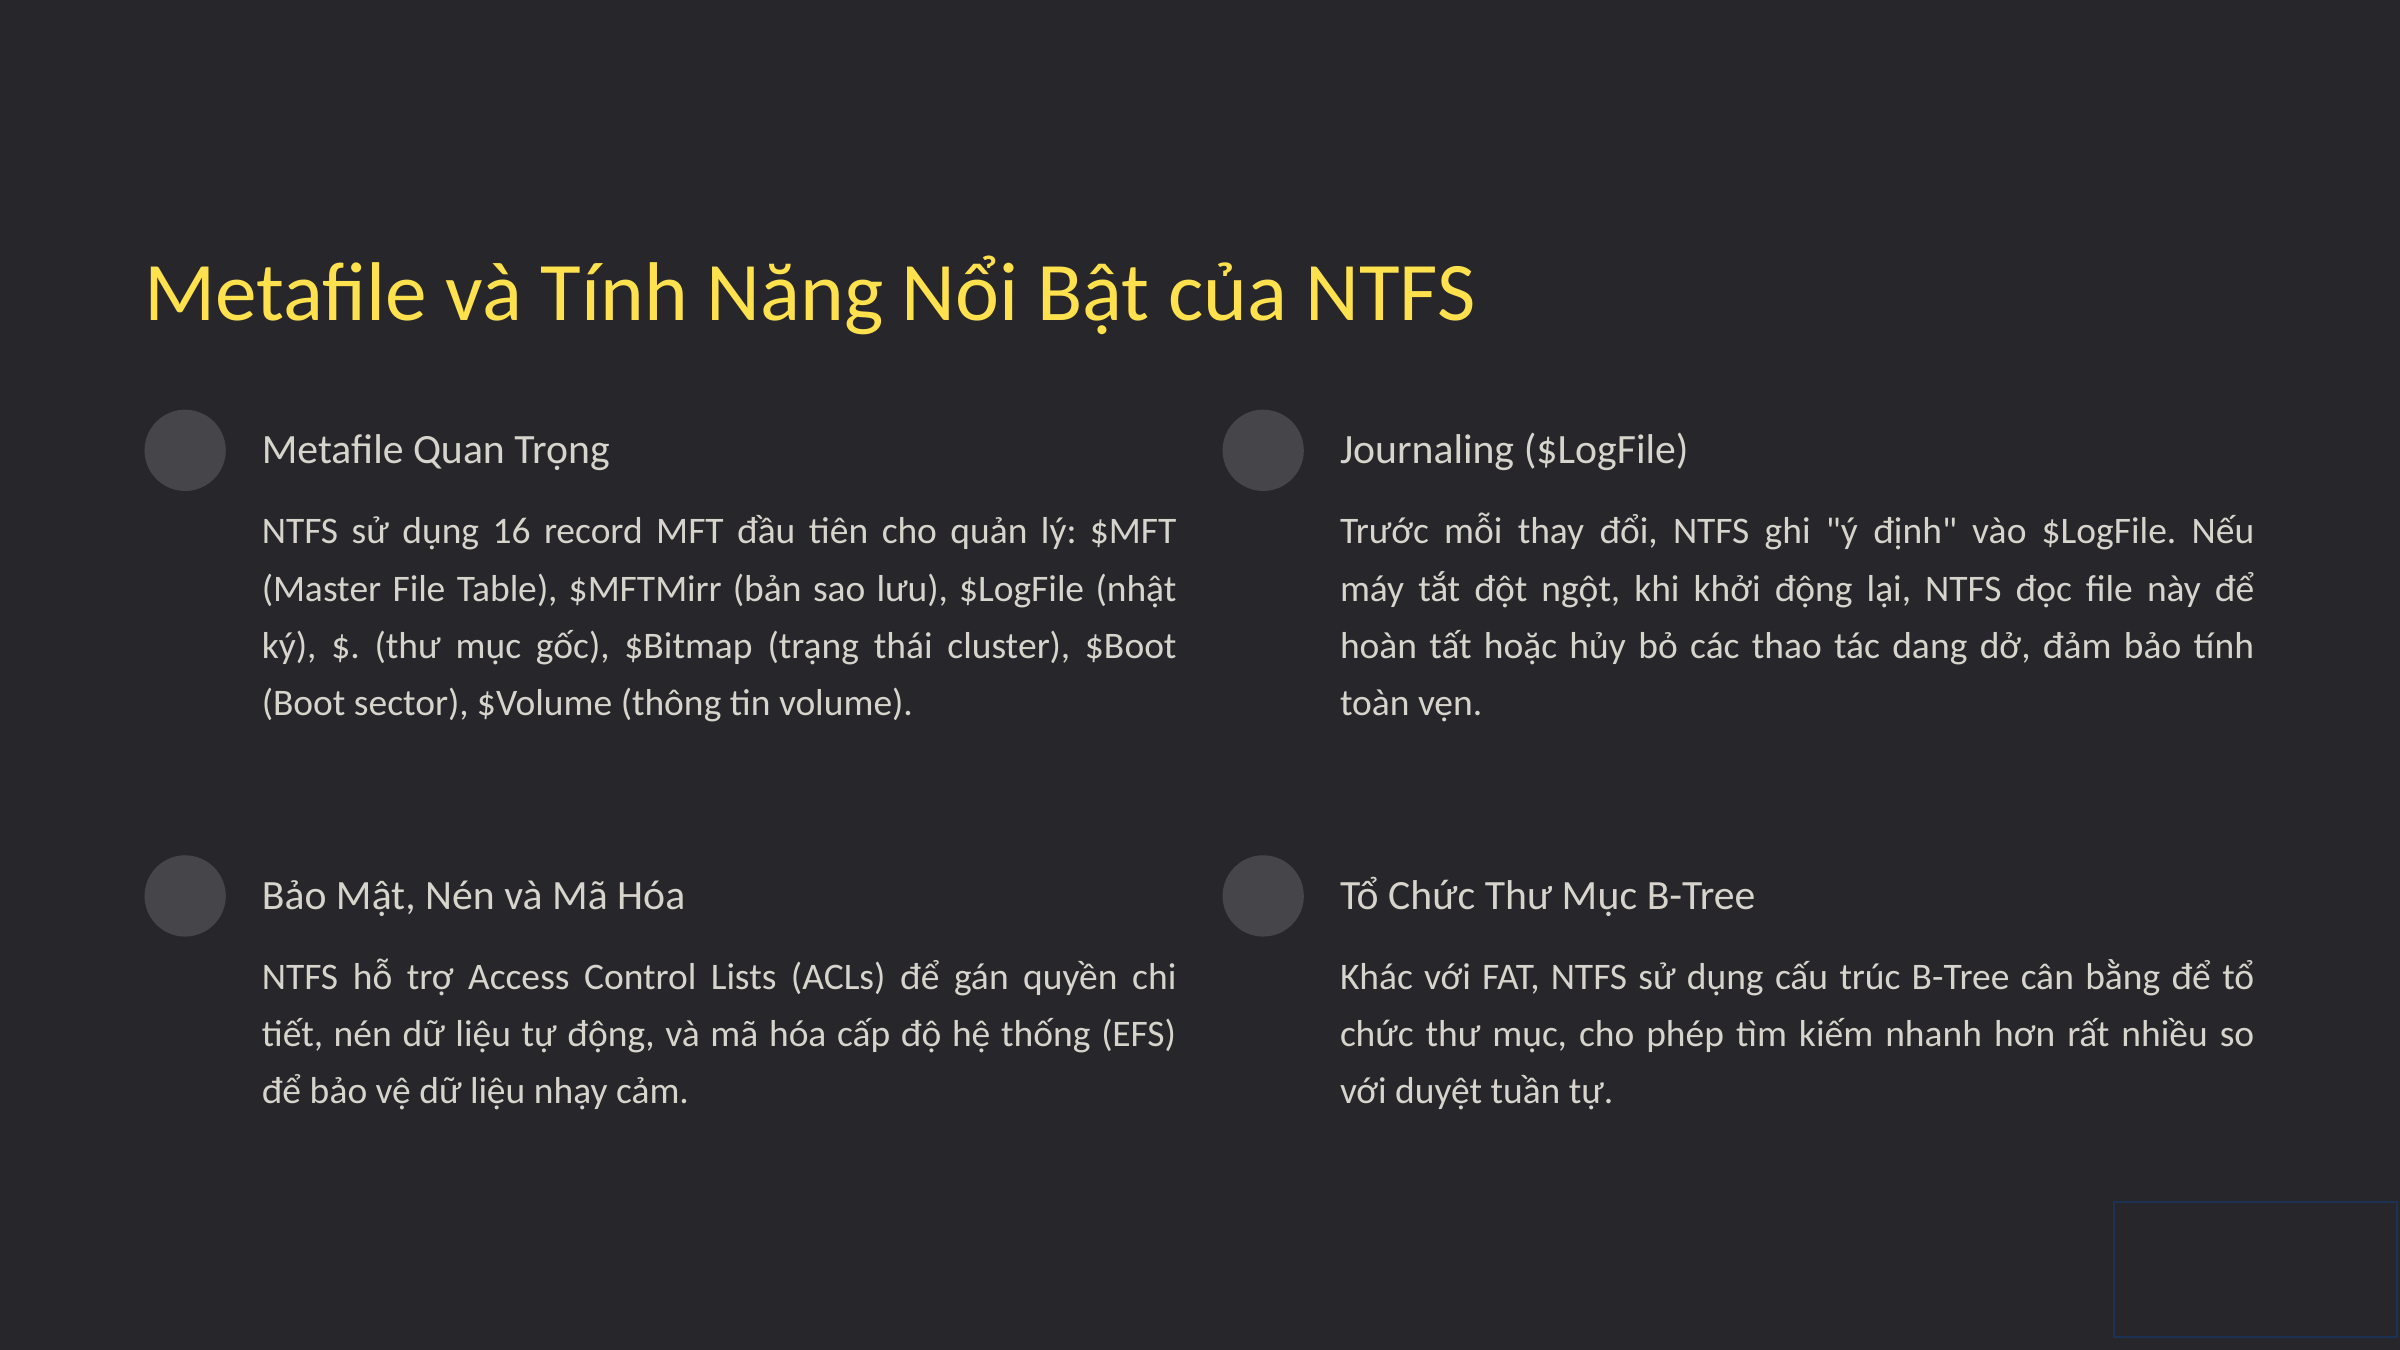

Metafile và Tính Năng Nổi Bật của NTFS

Metafile Quan Trọng
Journaling ($LogFile)
NTFS sử dụng 16 record MFT đầu tiên cho quản lý: $MFT (Master File Table), $MFTMirr (bản sao lưu), $LogFile (nhật ký), $. (thư mục gốc), $Bitmap (trạng thái cluster), $Boot (Boot sector), $Volume (thông tin volume).
Trước mỗi thay đổi, NTFS ghi "ý định" vào $LogFile. Nếu máy tắt đột ngột, khi khởi động lại, NTFS đọc file này để hoàn tất hoặc hủy bỏ các thao tác dang dở, đảm bảo tính toàn vẹn.

Bảo Mật, Nén và Mã Hóa
Tổ Chức Thư Mục B-Tree
NTFS hỗ trợ Access Control Lists (ACLs) để gán quyền chi tiết, nén dữ liệu tự động, và mã hóa cấp độ hệ thống (EFS) để bảo vệ dữ liệu nhạy cảm.
Khác với FAT, NTFS sử dụng cấu trúc B-Tree cân bằng để tổ chức thư mục, cho phép tìm kiếm nhanh hơn rất nhiều so với duyệt tuần tự.